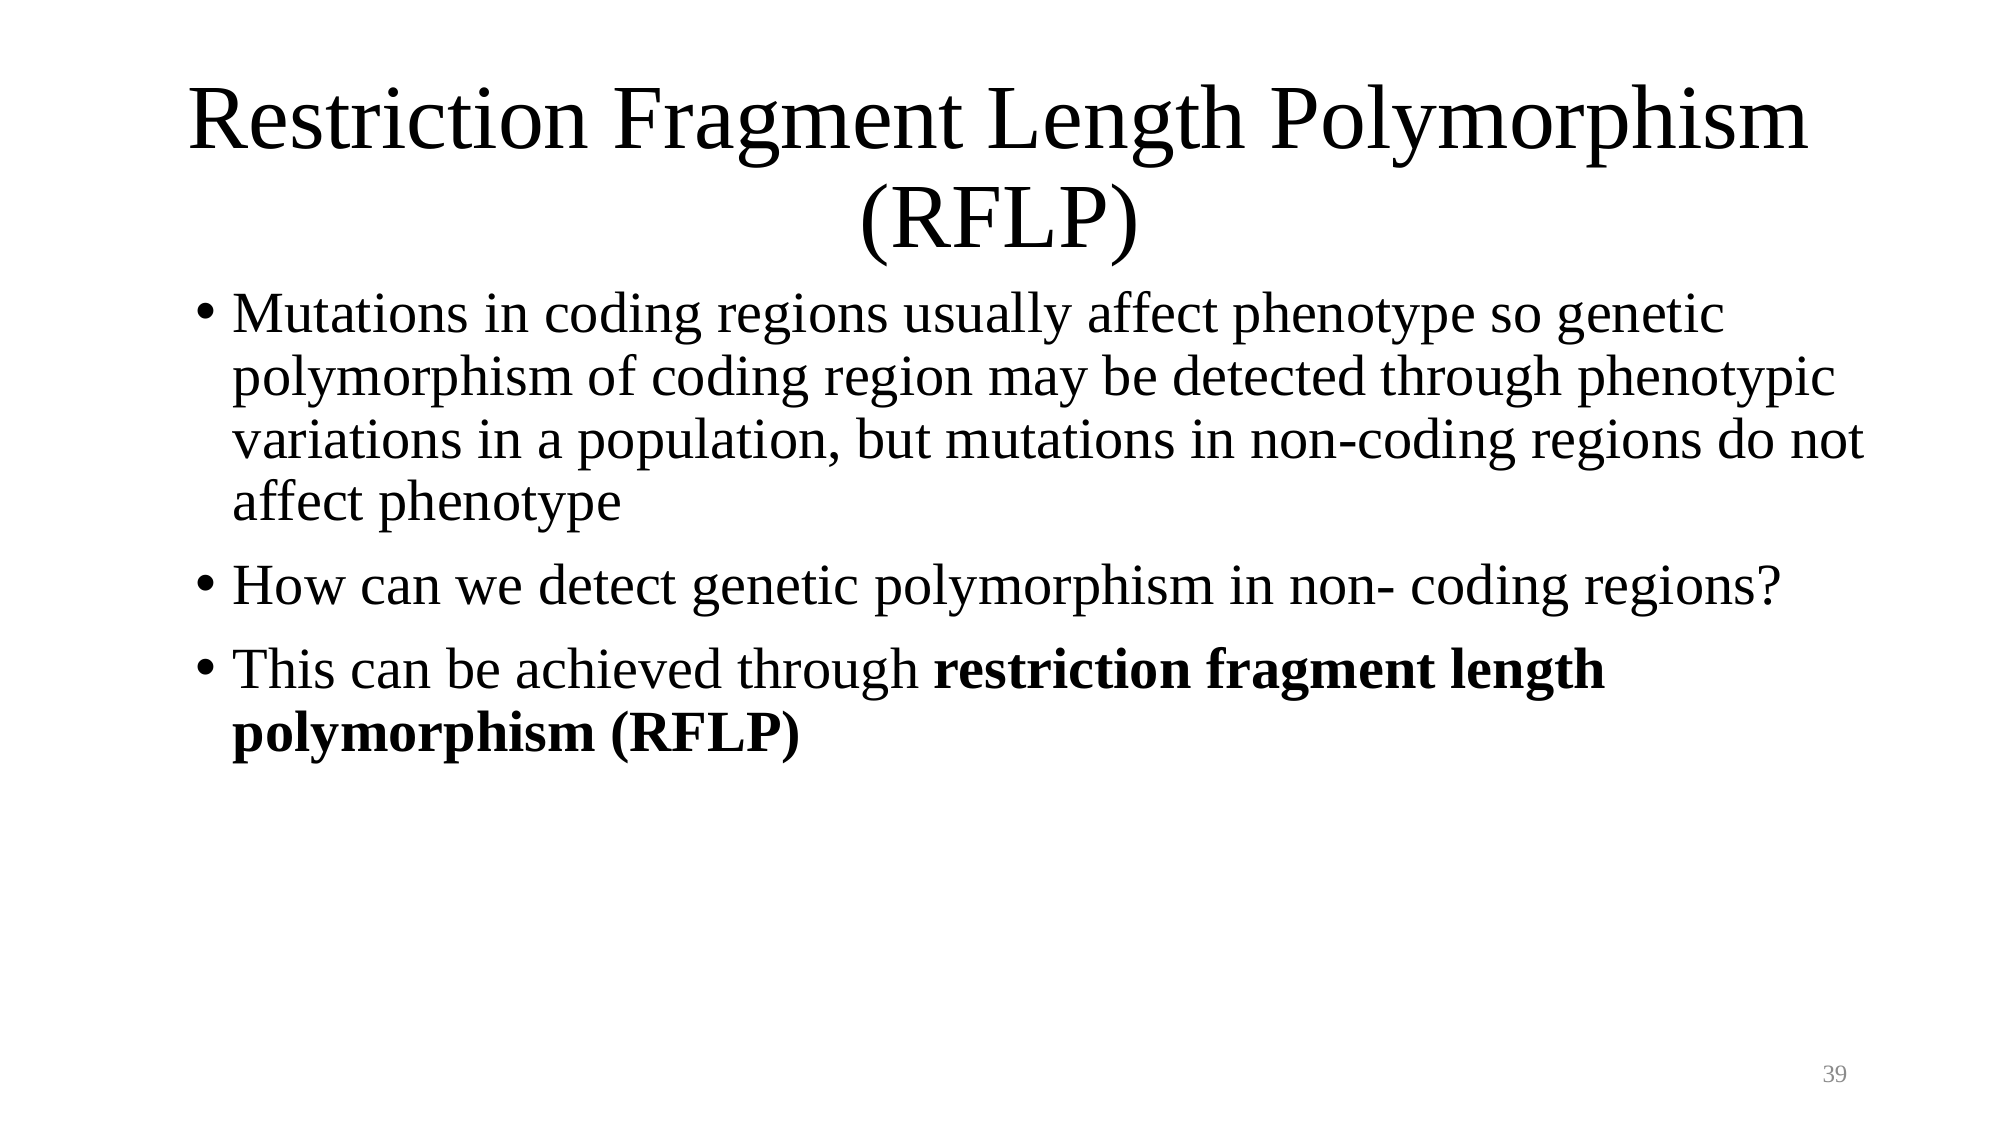

# Restriction Fragment Length Polymorphism (RFLP)
Mutations in coding regions usually affect phenotype so genetic polymorphism of coding region may be detected through phenotypic variations in a population, but mutations in non-coding regions do not affect phenotype
How can we detect genetic polymorphism in non- coding regions?
This can be achieved through restriction fragment length polymorphism (RFLP)

39